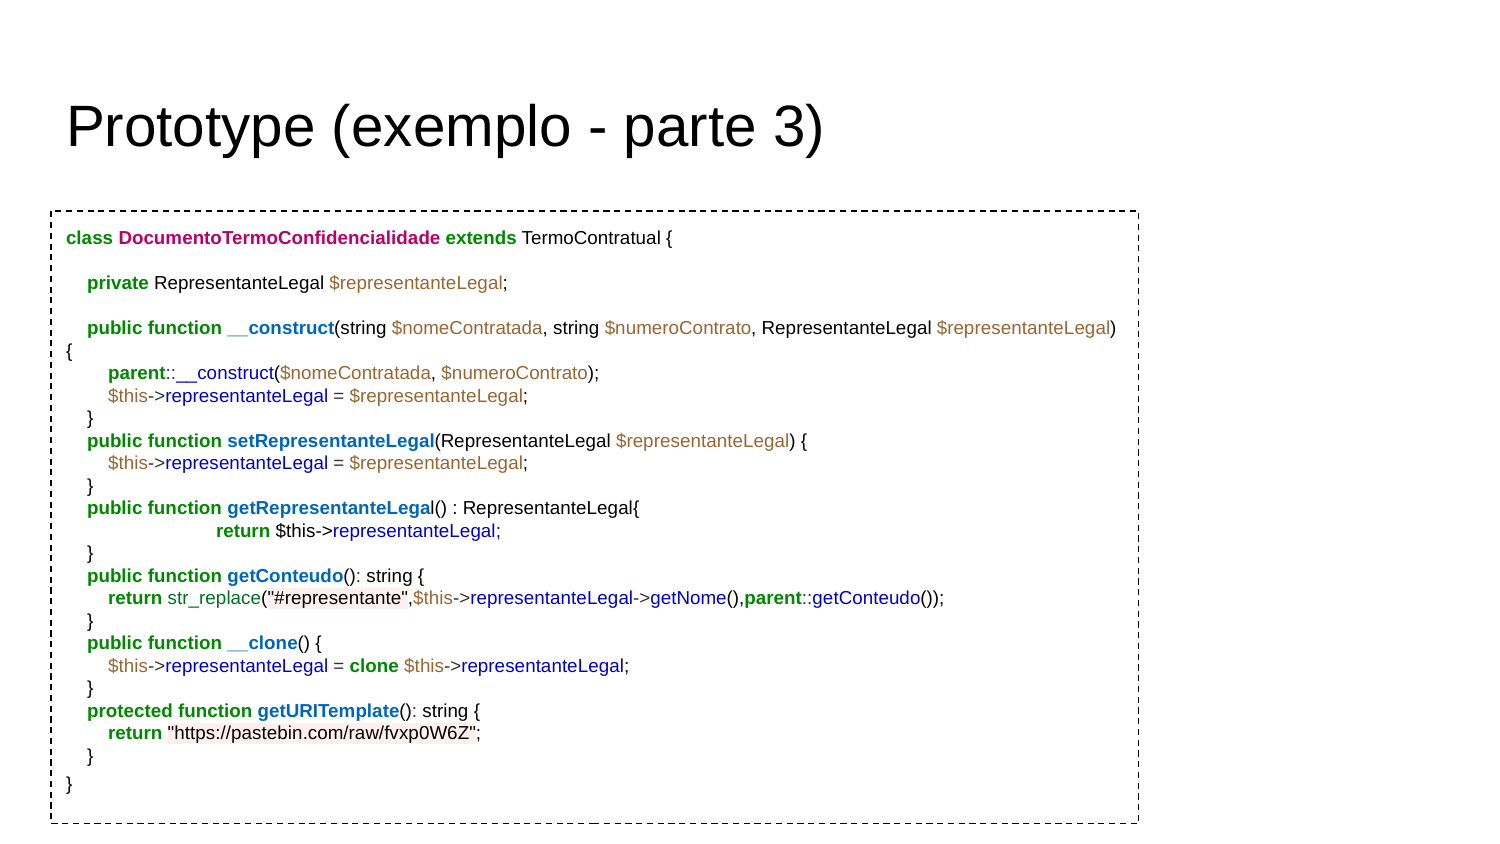

# Prototype (exemplo - parte 3)

class DocumentoTermoConfidencialidade extends TermoContratual {

    private RepresentanteLegal $representanteLegal;

    public function __construct(string $nomeContratada, string $numeroContrato, RepresentanteLegal $representanteLegal) {
        parent::__construct($nomeContratada, $numeroContrato);
        $this->representanteLegal = $representanteLegal;
    }
    public function setRepresentanteLegal(RepresentanteLegal $representanteLegal) {
        $this->representanteLegal = $representanteLegal;
    }
    public function getRepresentanteLegal() : RepresentanteLegal{
	return $this->representanteLegal;
    }
    public function getConteudo(): string {
        return str_replace("#representante",$this->representanteLegal->getNome(),parent::getConteudo());
    }
    public function __clone() {
        $this->representanteLegal = clone $this->representanteLegal;
    }
    protected function getURITemplate(): string {
        return "https://pastebin.com/raw/fvxp0W6Z";
    }
}